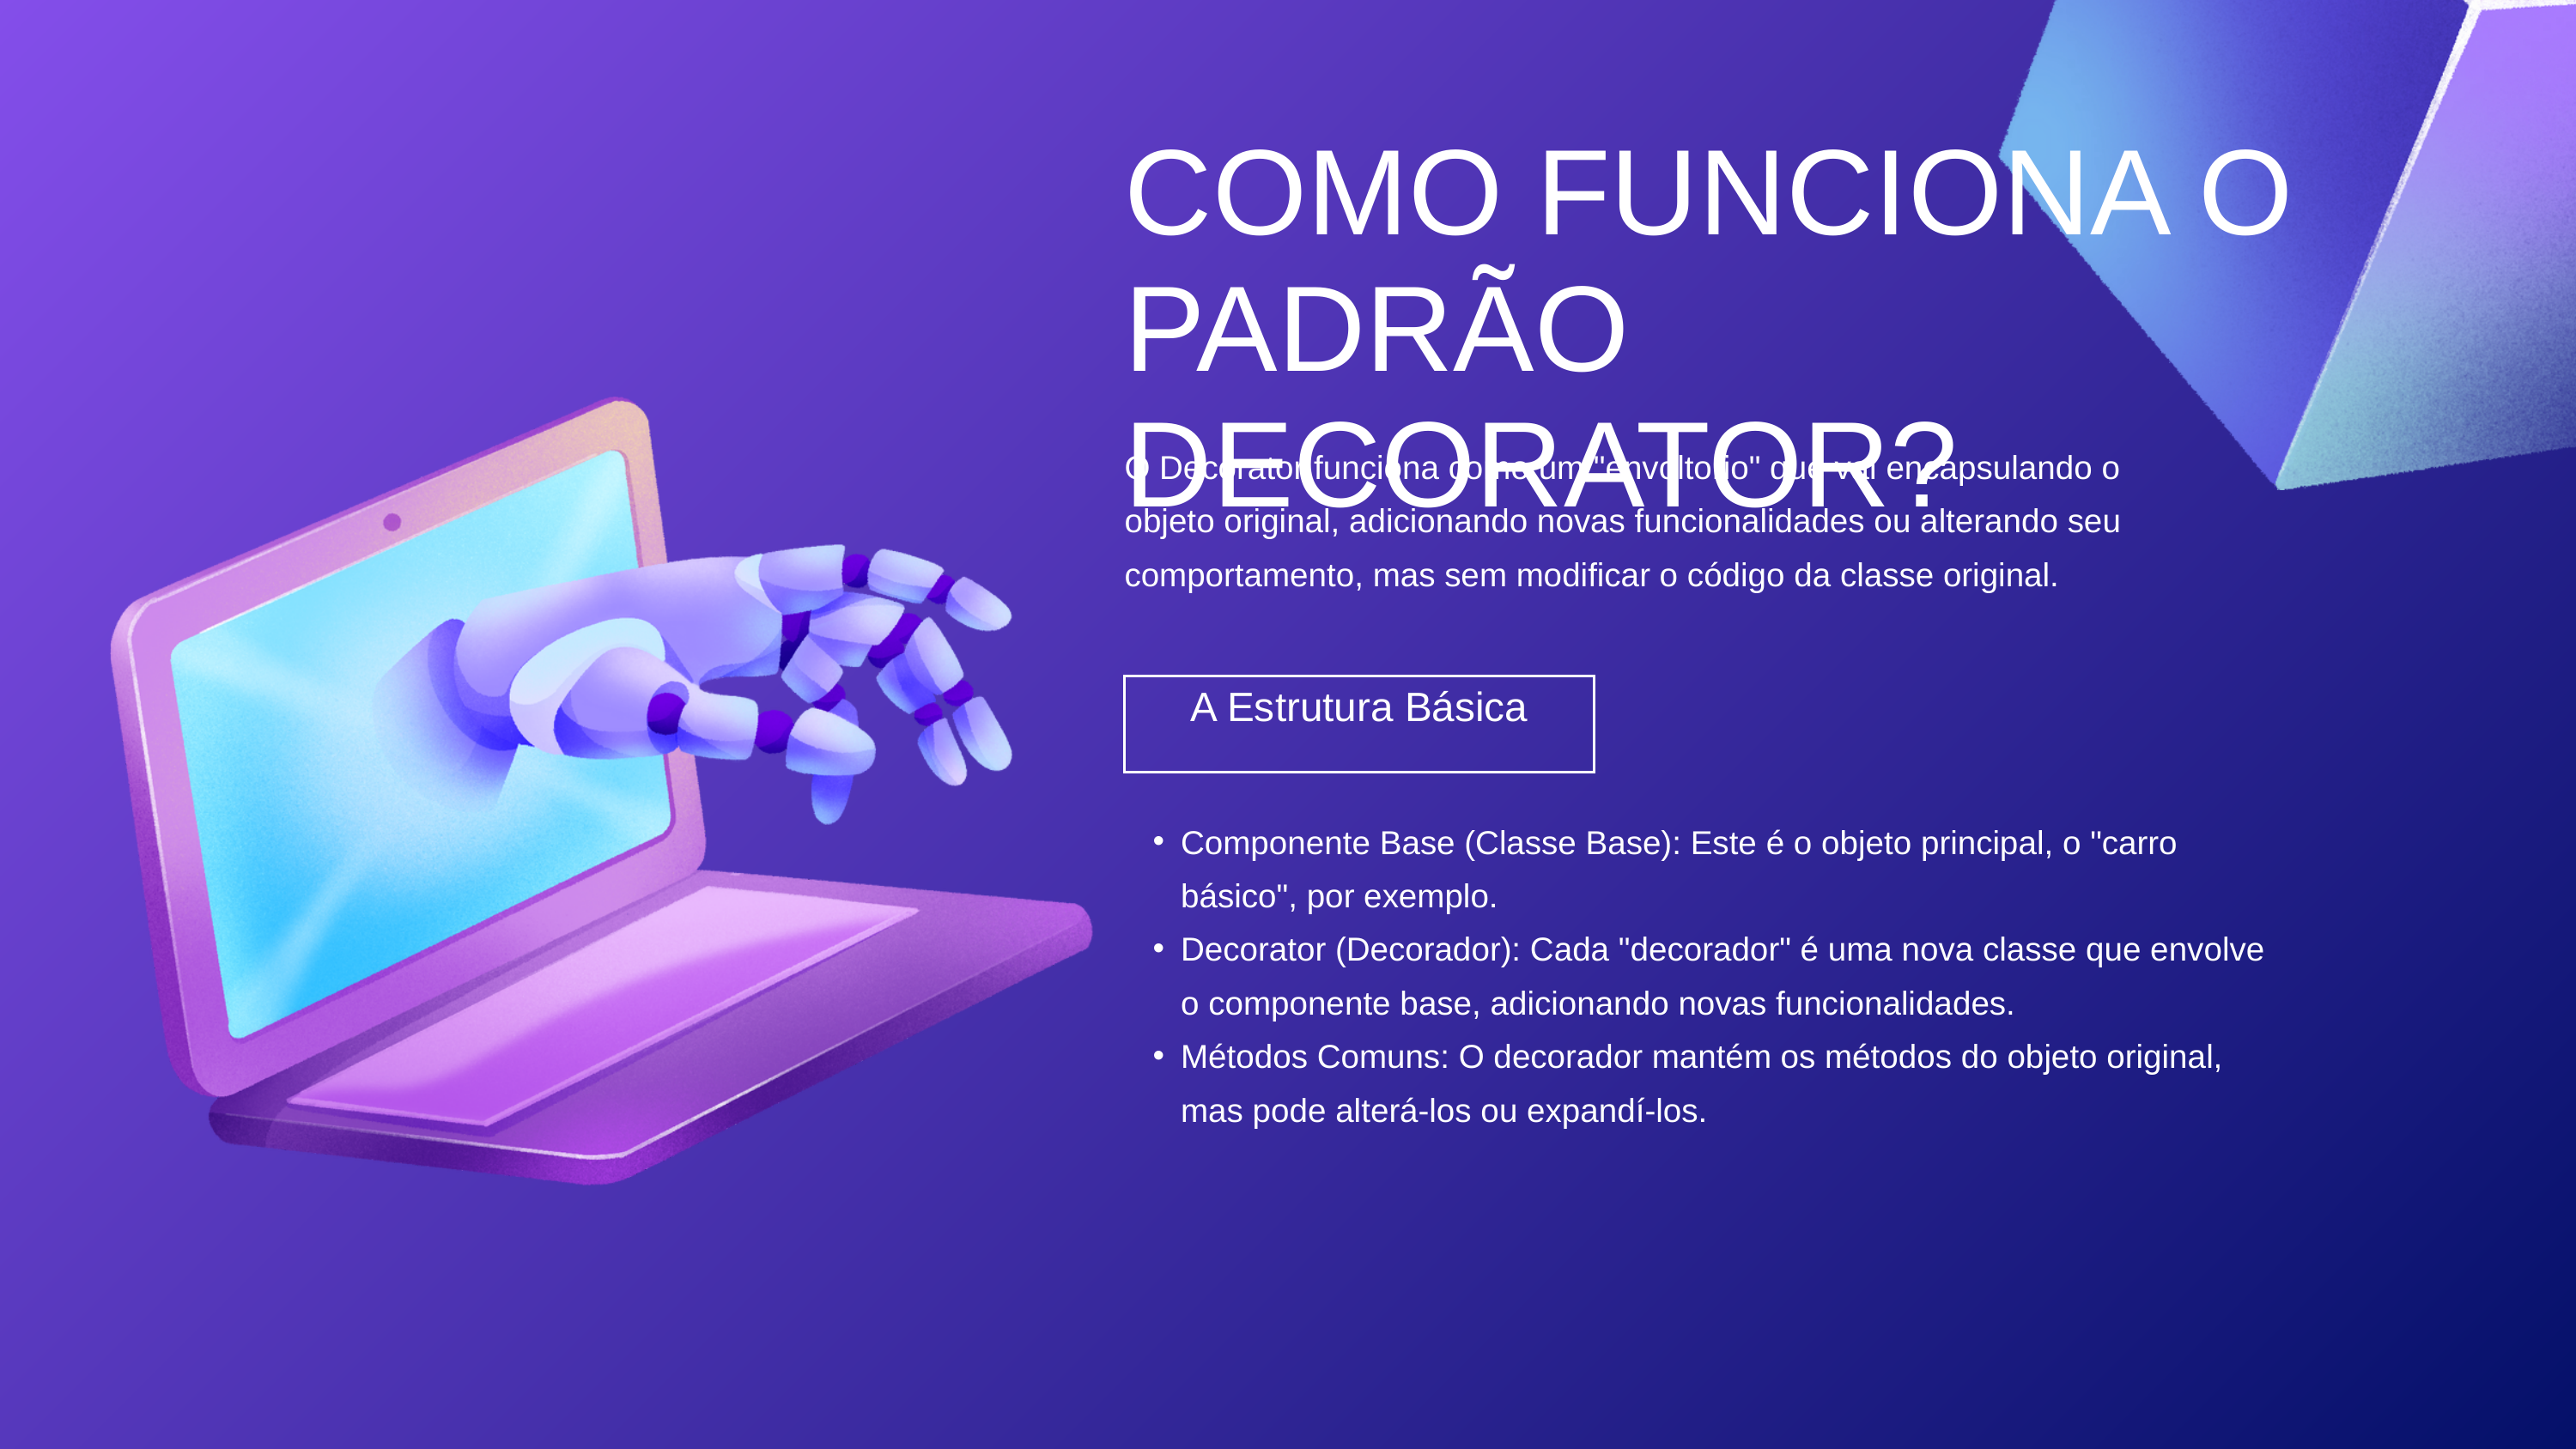

COMO FUNCIONA O PADRÃO DECORATOR?

O Decorator funciona como um "envoltorio" que vai encapsulando o objeto original, adicionando novas funcionalidades ou alterando seu comportamento, mas sem modificar o código da classe original.

A Estrutura Básica
Componente Base (Classe Base): Este é o objeto principal, o "carro básico", por exemplo.
Decorator (Decorador): Cada "decorador" é uma nova classe que envolve o componente base, adicionando novas funcionalidades.
Métodos Comuns: O decorador mantém os métodos do objeto original, mas pode alterá-los ou expandí-los.